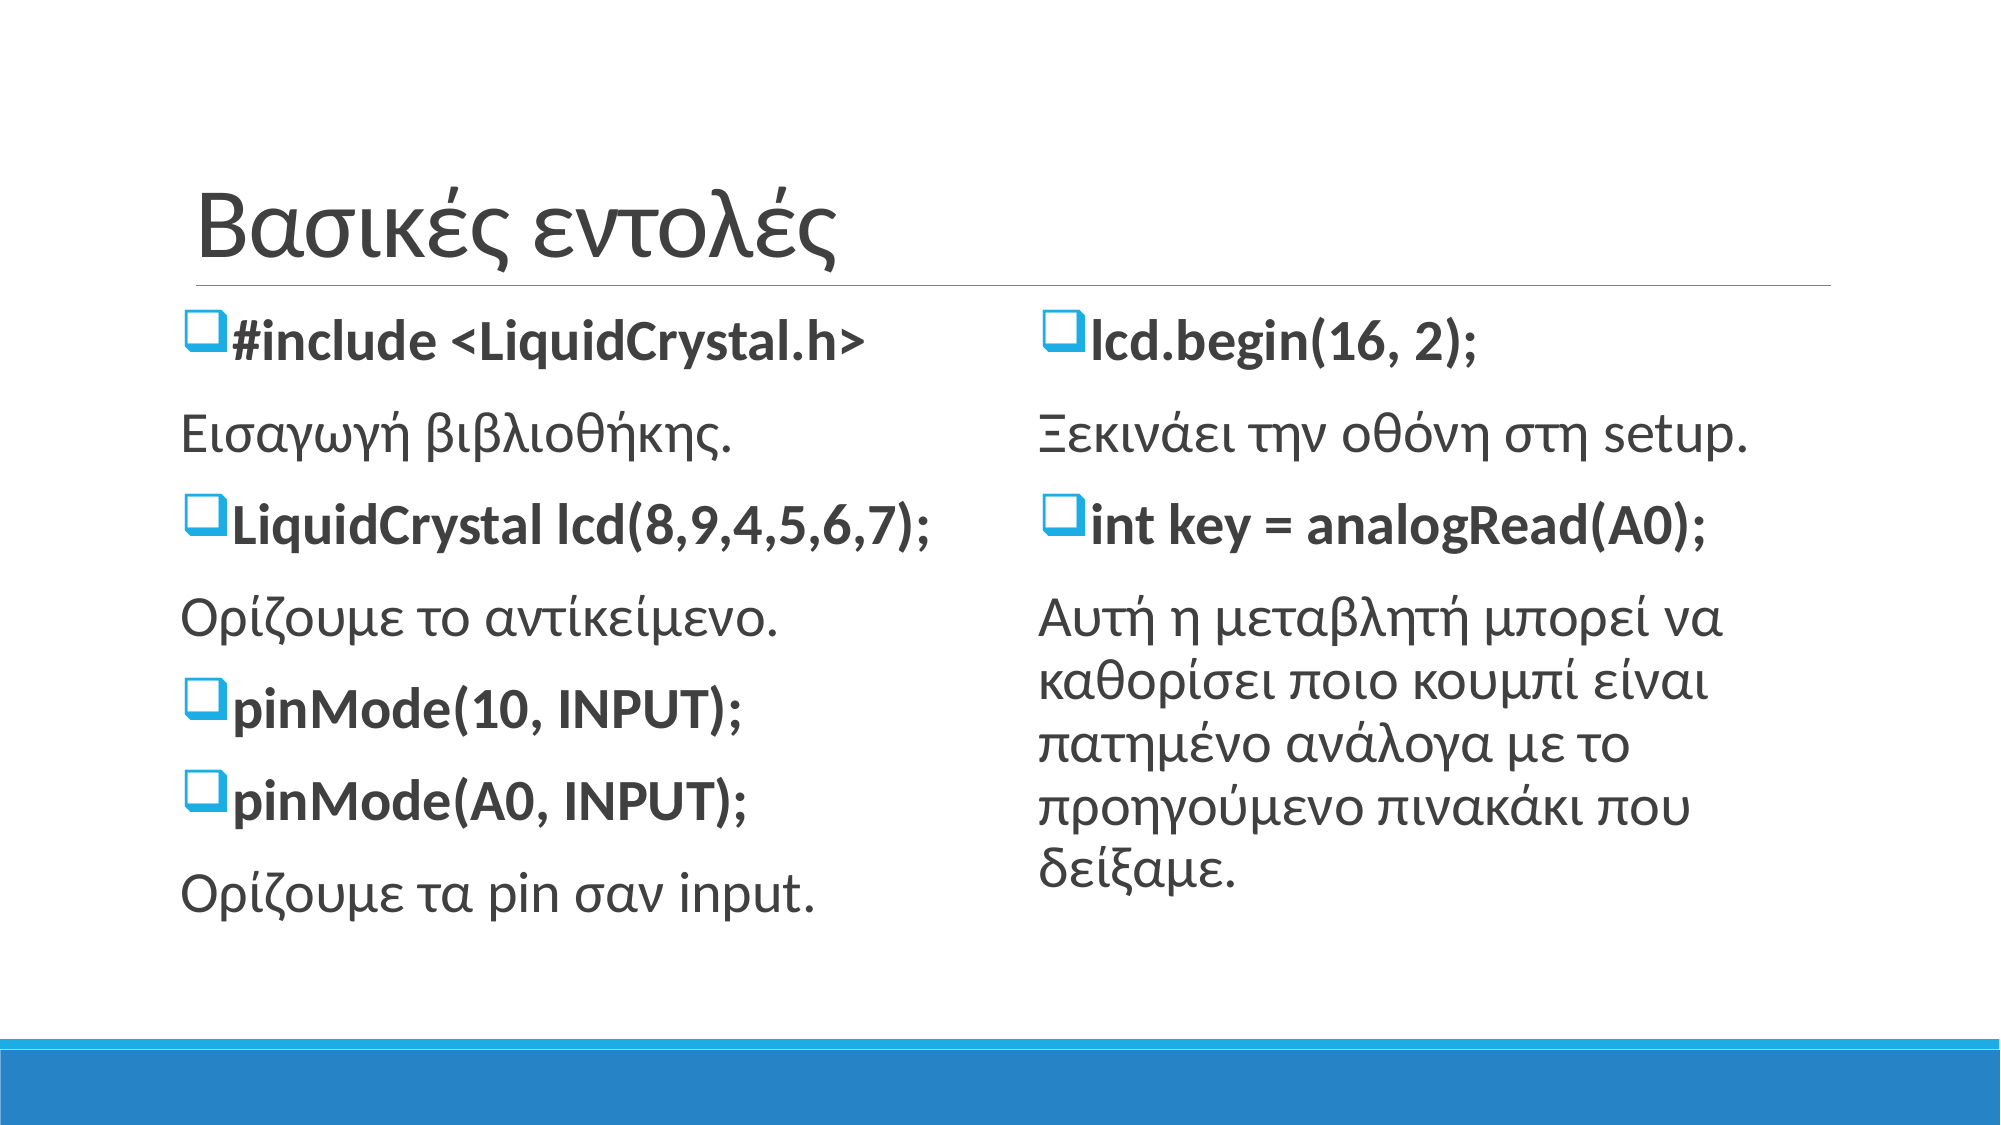

# Βασικές εντολές
#include <LiquidCrystal.h>
Εισαγωγή βιβλιοθήκης.
LiquidCrystal lcd(8,9,4,5,6,7);
Ορίζουμε το αντίκείμενο.
pinMode(10, INPUT);
pinMode(A0, INPUT);
Ορίζουμε τα pin σαν input.

lcd.begin(16, 2);
Ξεκινάει την οθόνη στη setup.
int key = analogRead(A0);
Αυτή η μεταβλητή μπορεί να καθορίσει ποιο κουμπί είναι πατημένο ανάλογα με το προηγούμενο πινακάκι που δείξαμε.